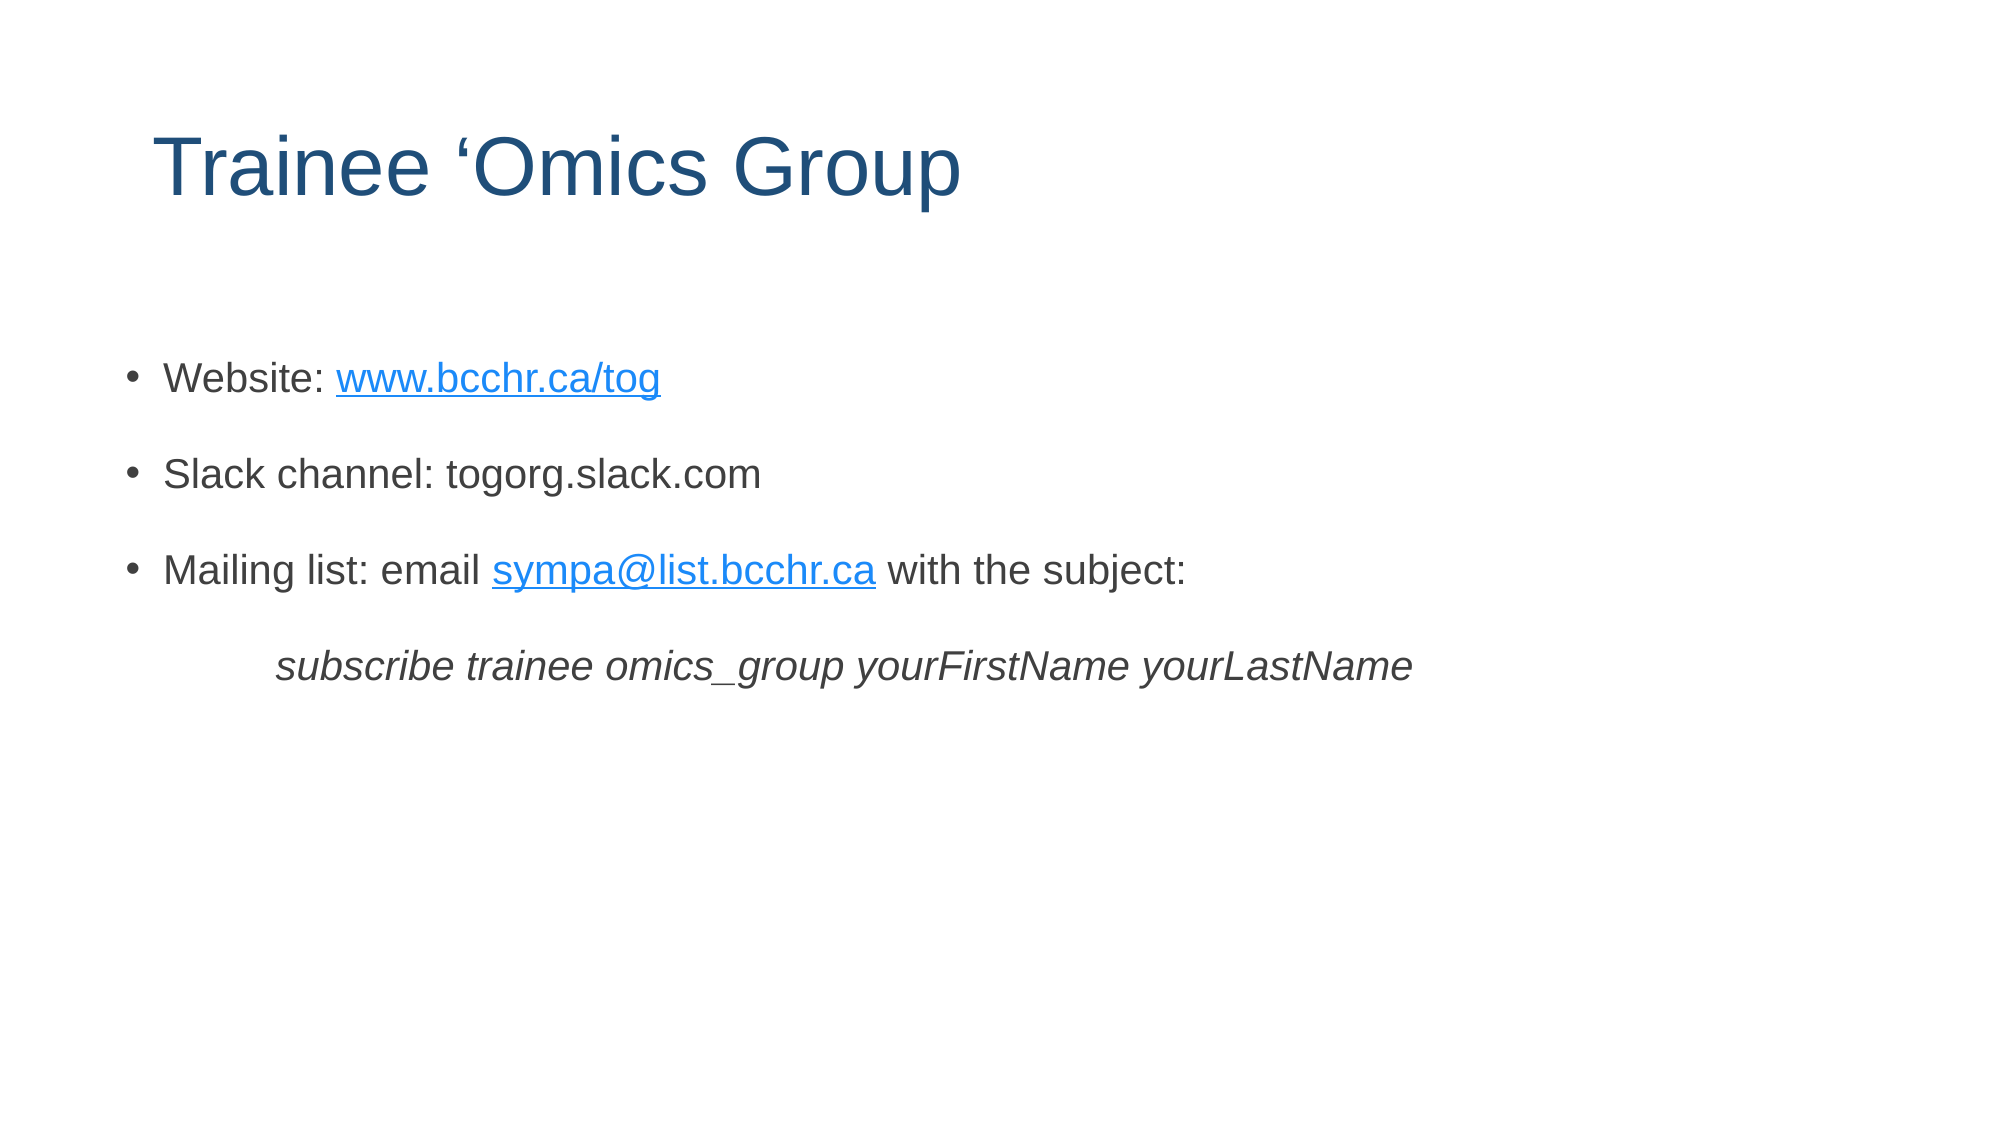

# Trainee ‘Omics Group
Website: www.bcchr.ca/tog
Slack channel: togorg.slack.com
Mailing list: email sympa@list.bcchr.ca with the subject:
	subscribe trainee omics_group yourFirstName yourLastName